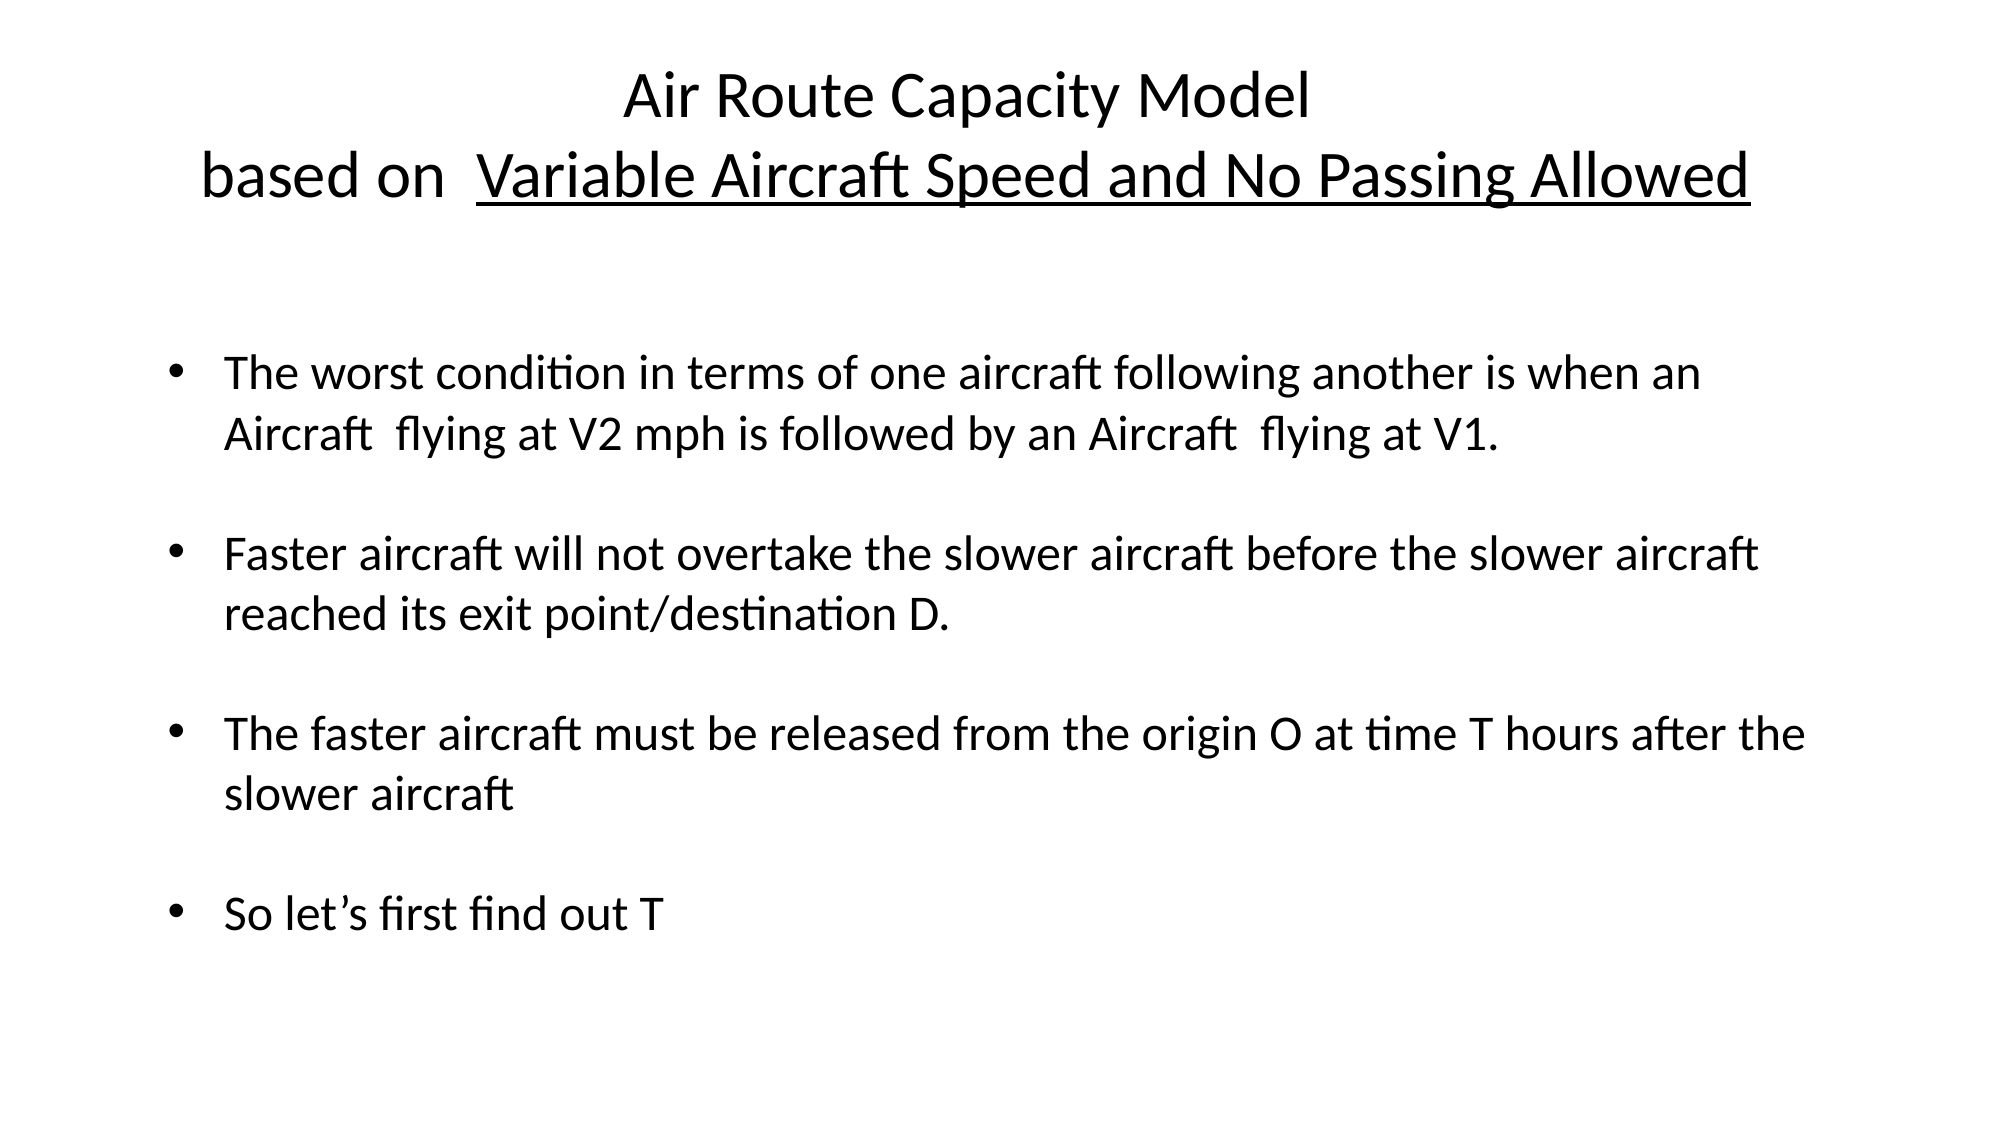

Air Route Capacity Model
based on  Variable Aircraft Speed and No Passing Allowed

The worst condition in terms of one aircraft following another is when an Aircraft  flying at V2 mph is followed by an Aircraft  flying at V1.

Faster aircraft will not overtake the slower aircraft before the slower aircraft reached its exit point/destination D.

The faster aircraft must be released from the origin O at time T hours after the slower aircraft

So let’s first find out T